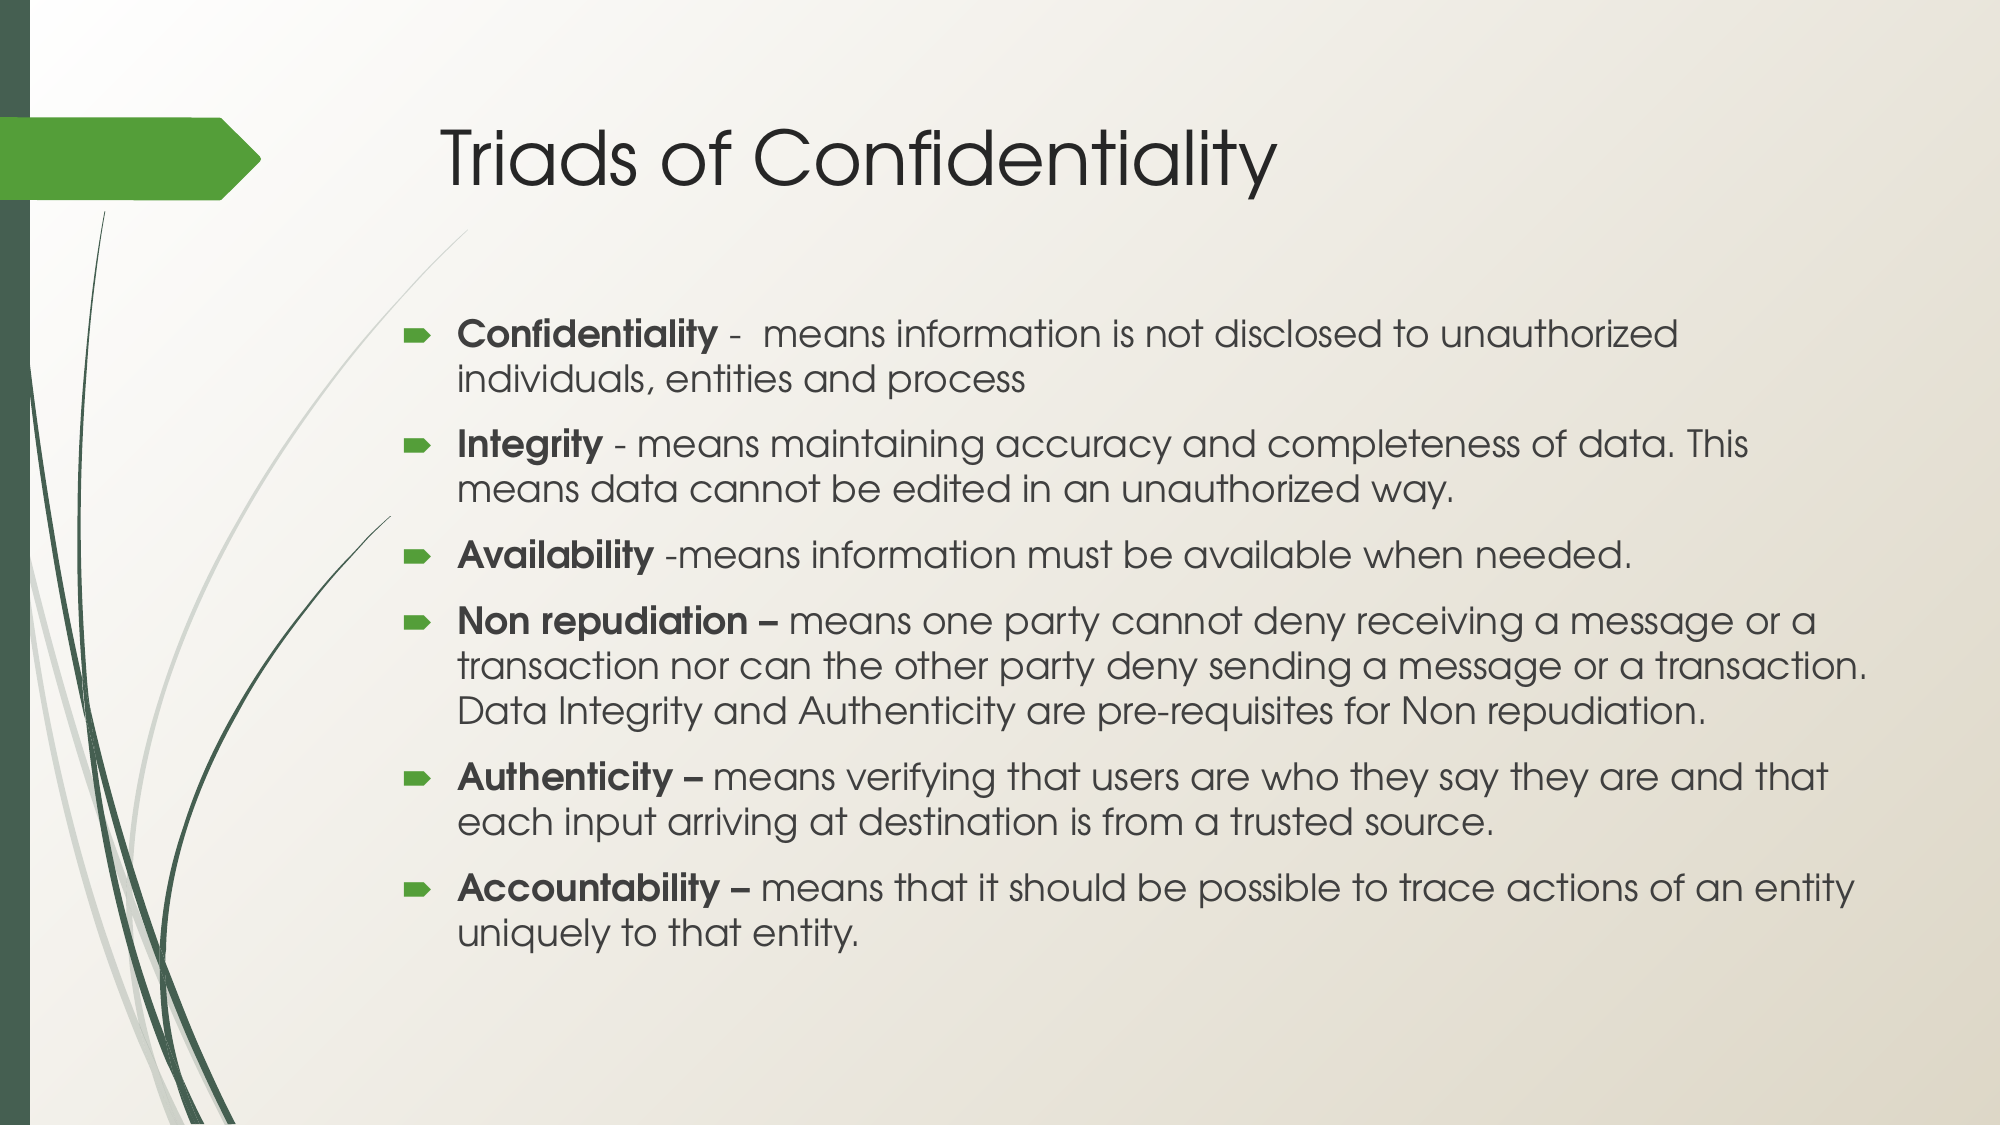

# Triads of Confidentiality

Confidentiality -  means information is not disclosed to unauthorized individuals, entities and process
Integrity - means maintaining accuracy and completeness of data. This means data cannot be edited in an unauthorized way.
Availability -means information must be available when needed.
Non repudiation – means one party cannot deny receiving a message or a transaction nor can the other party deny sending a message or a transaction. Data Integrity and Authenticity are pre-requisites for Non repudiation.
Authenticity – means verifying that users are who they say they are and that each input arriving at destination is from a trusted source.
Accountability – means that it should be possible to trace actions of an entity uniquely to that entity.